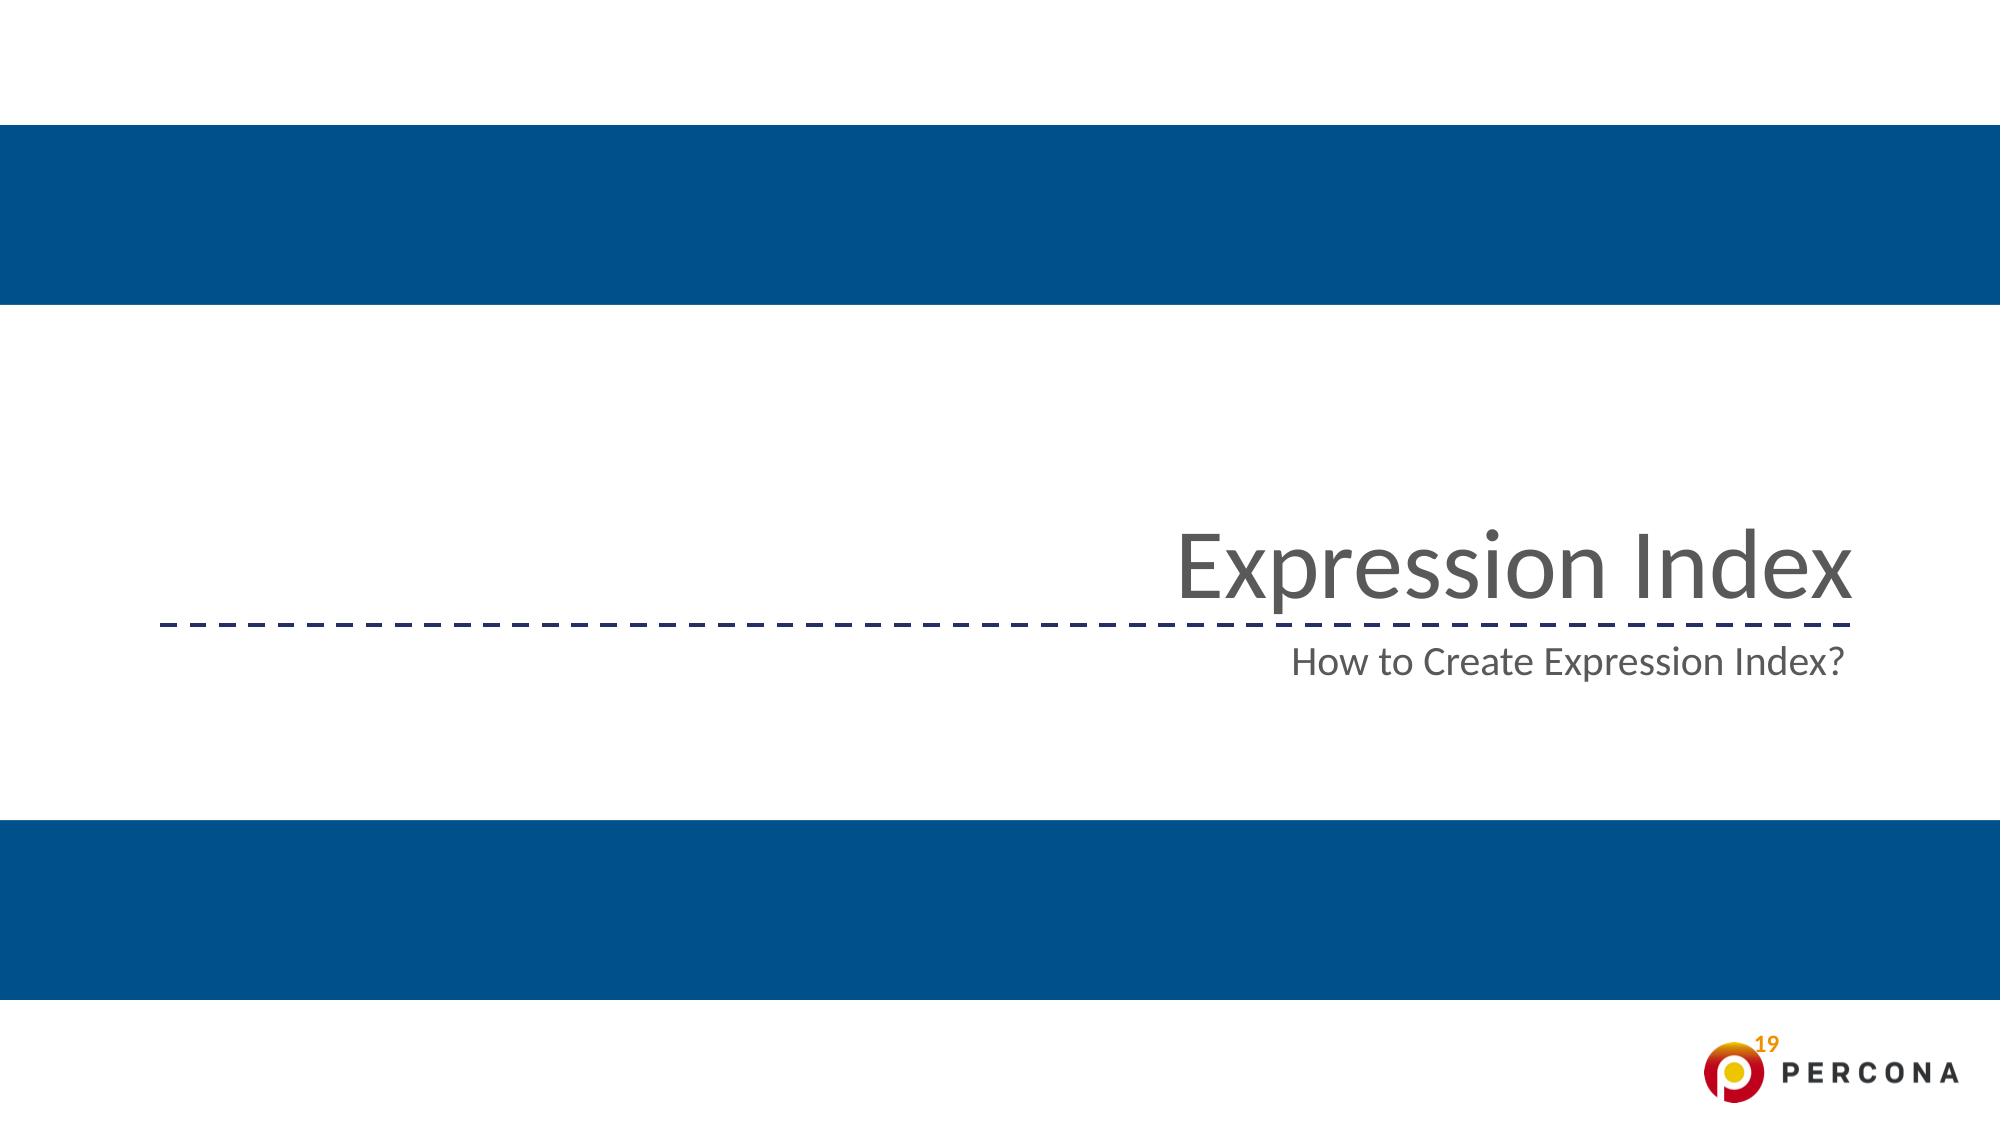

# Expression Index
How to Create Expression Index?
19